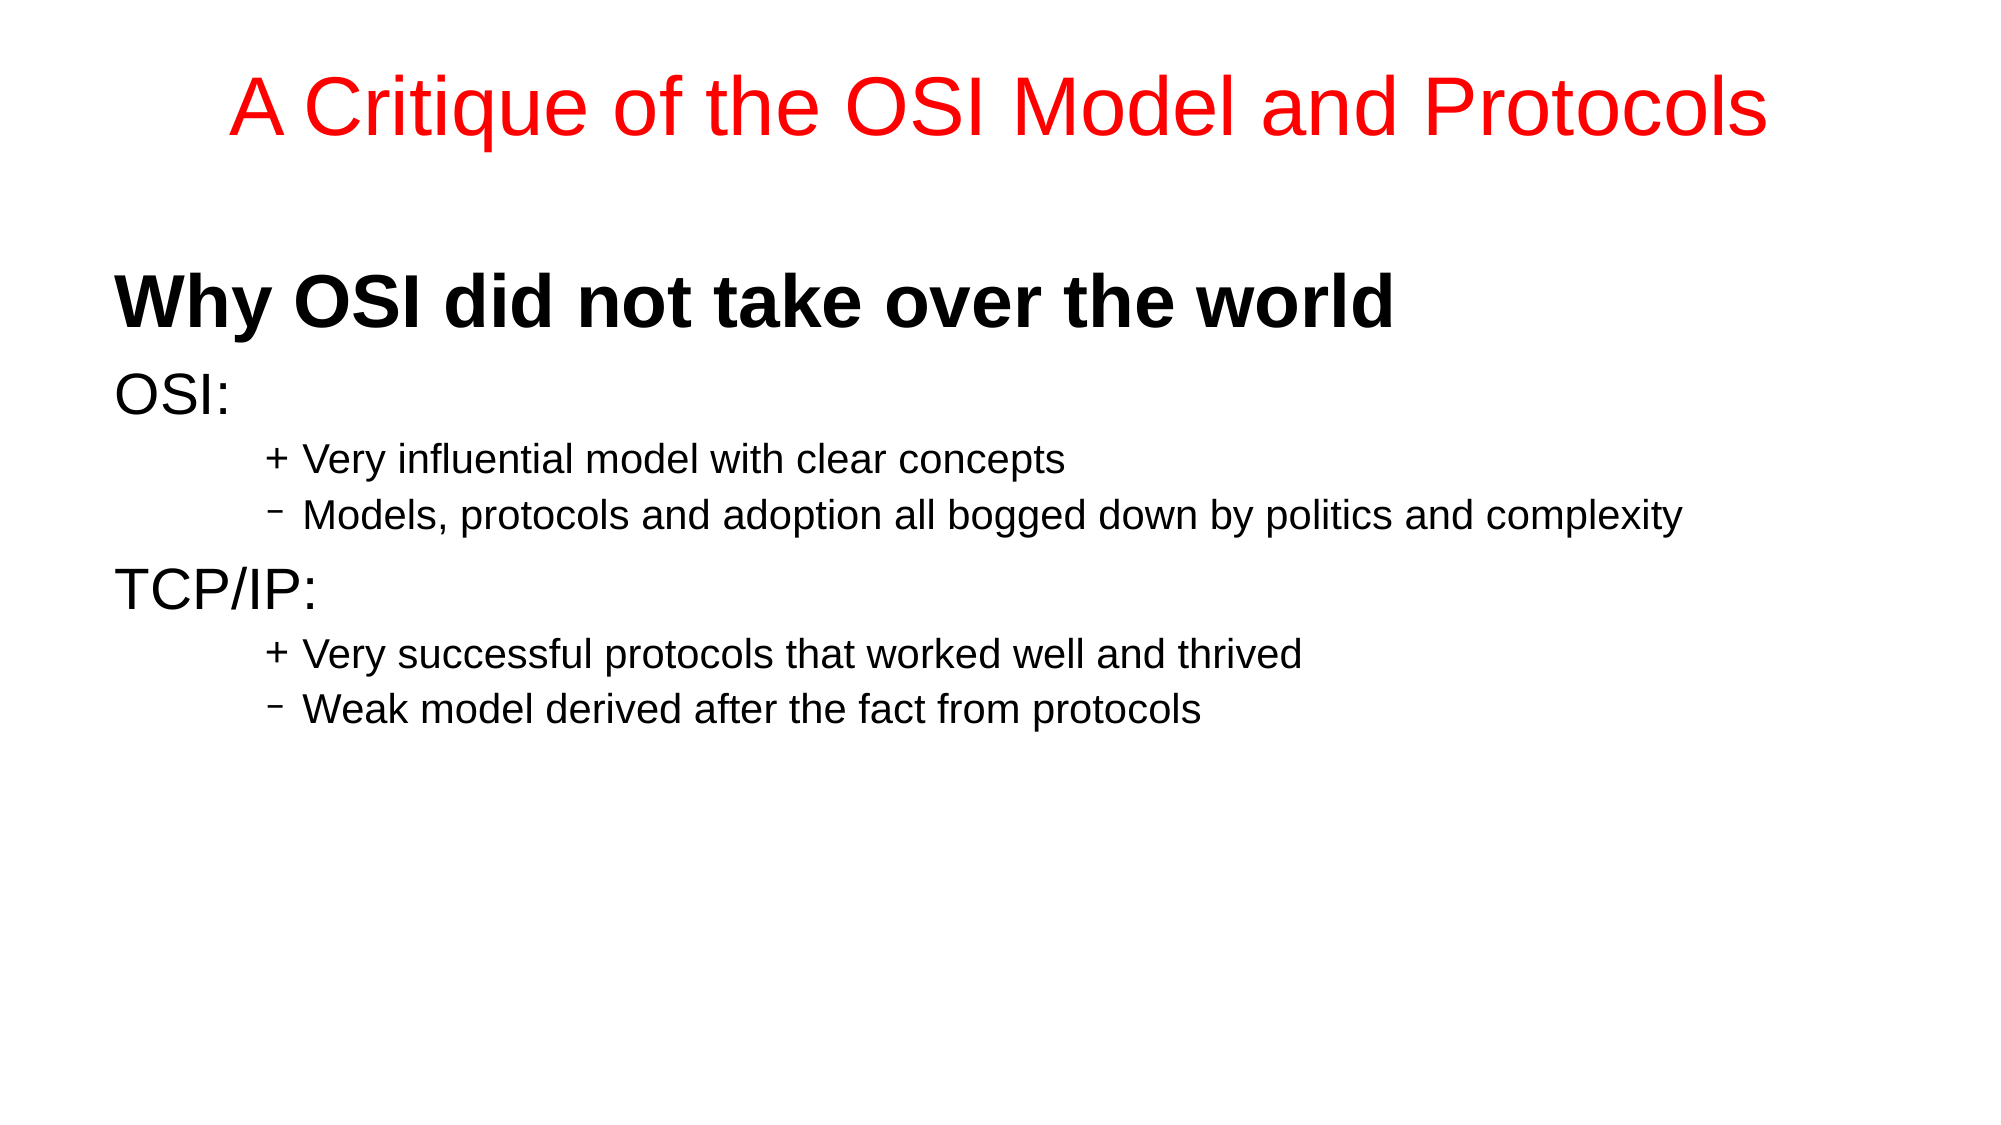

# A Critique of the OSI Model and Protocols
Why OSI did not take over the world
OSI:
Very influential model with clear concepts
Models, protocols and adoption all bogged down by politics and complexity
TCP/IP:
Very successful protocols that worked well and thrived
Weak model derived after the fact from protocols